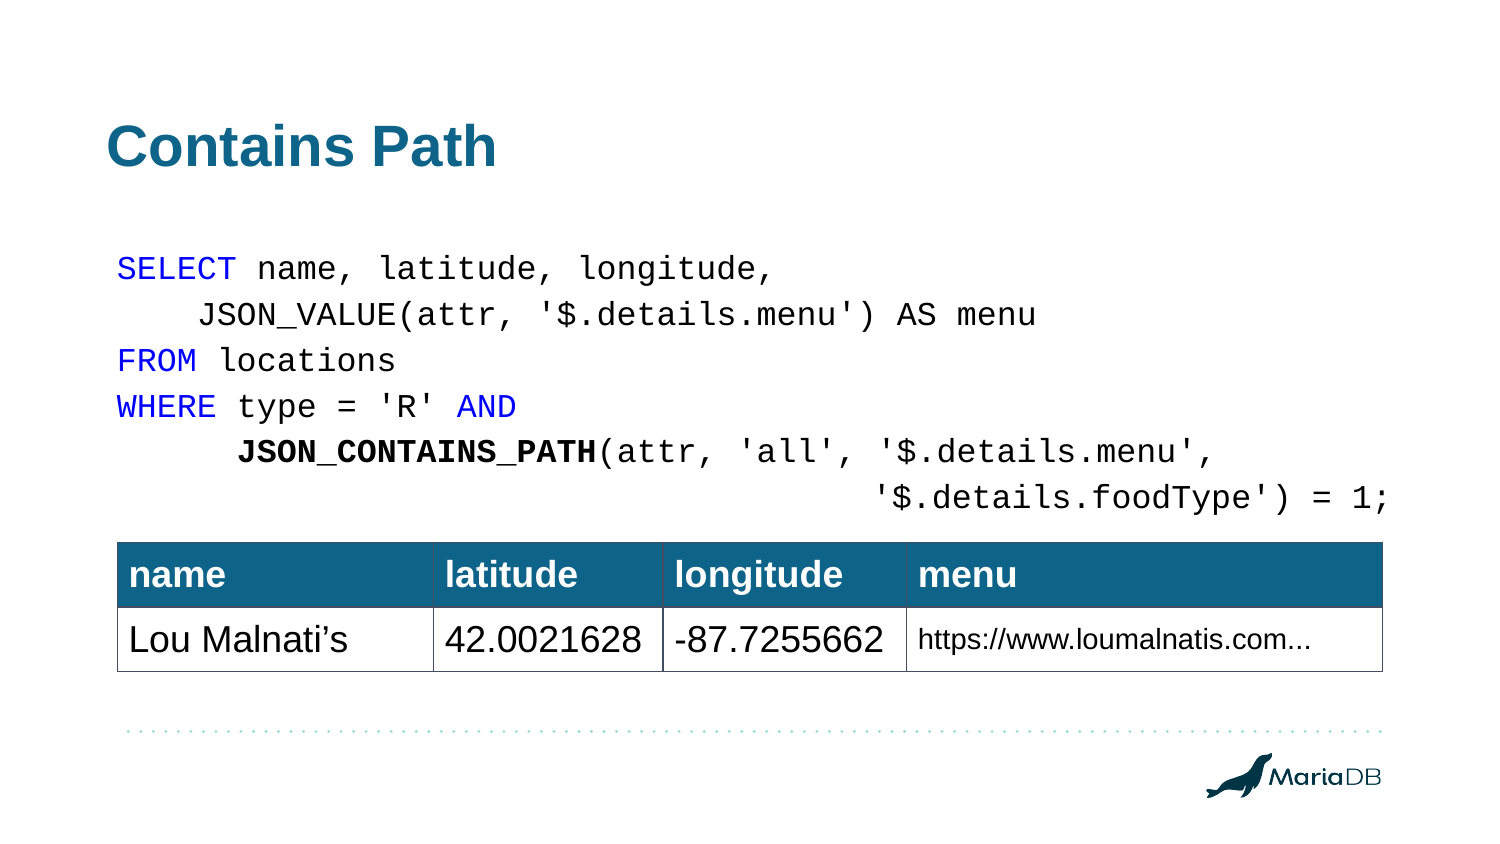

# Contains Path
SELECT name, latitude, longitude,
    JSON_VALUE(attr, '$.details.menu') AS menu
FROM locations
WHERE type = 'R' AND
      JSON_CONTAINS_PATH(attr, 'all', '$.details.menu',
    '$.details.foodType') = 1;
| name | latitude | longitude | menu |
| --- | --- | --- | --- |
| Lou Malnati’s | 42.0021628 | -87.7255662 | https://www.loumalnatis.com... |